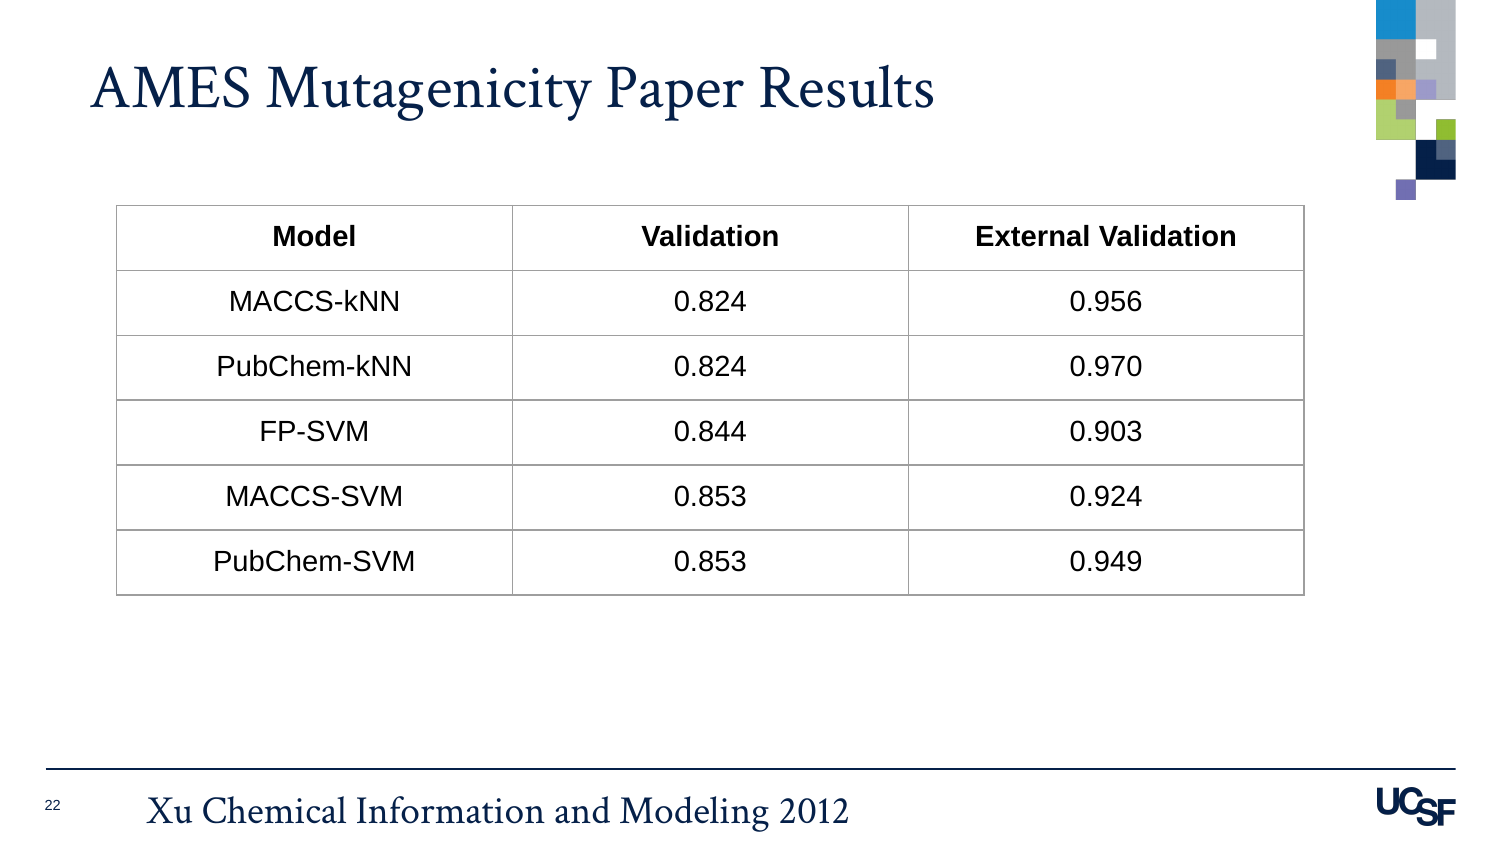

# AMES Mutagenicity Paper Results
| Model | Validation | External Validation |
| --- | --- | --- |
| MACCS-kNN | 0.824 | 0.956 |
| PubChem-kNN | 0.824 | 0.970 |
| FP-SVM | 0.844 | 0.903 |
| MACCS-SVM | 0.853 | 0.924 |
| PubChem-SVM | 0.853 | 0.949 |
Xu Chemical Information and Modeling 2012
22